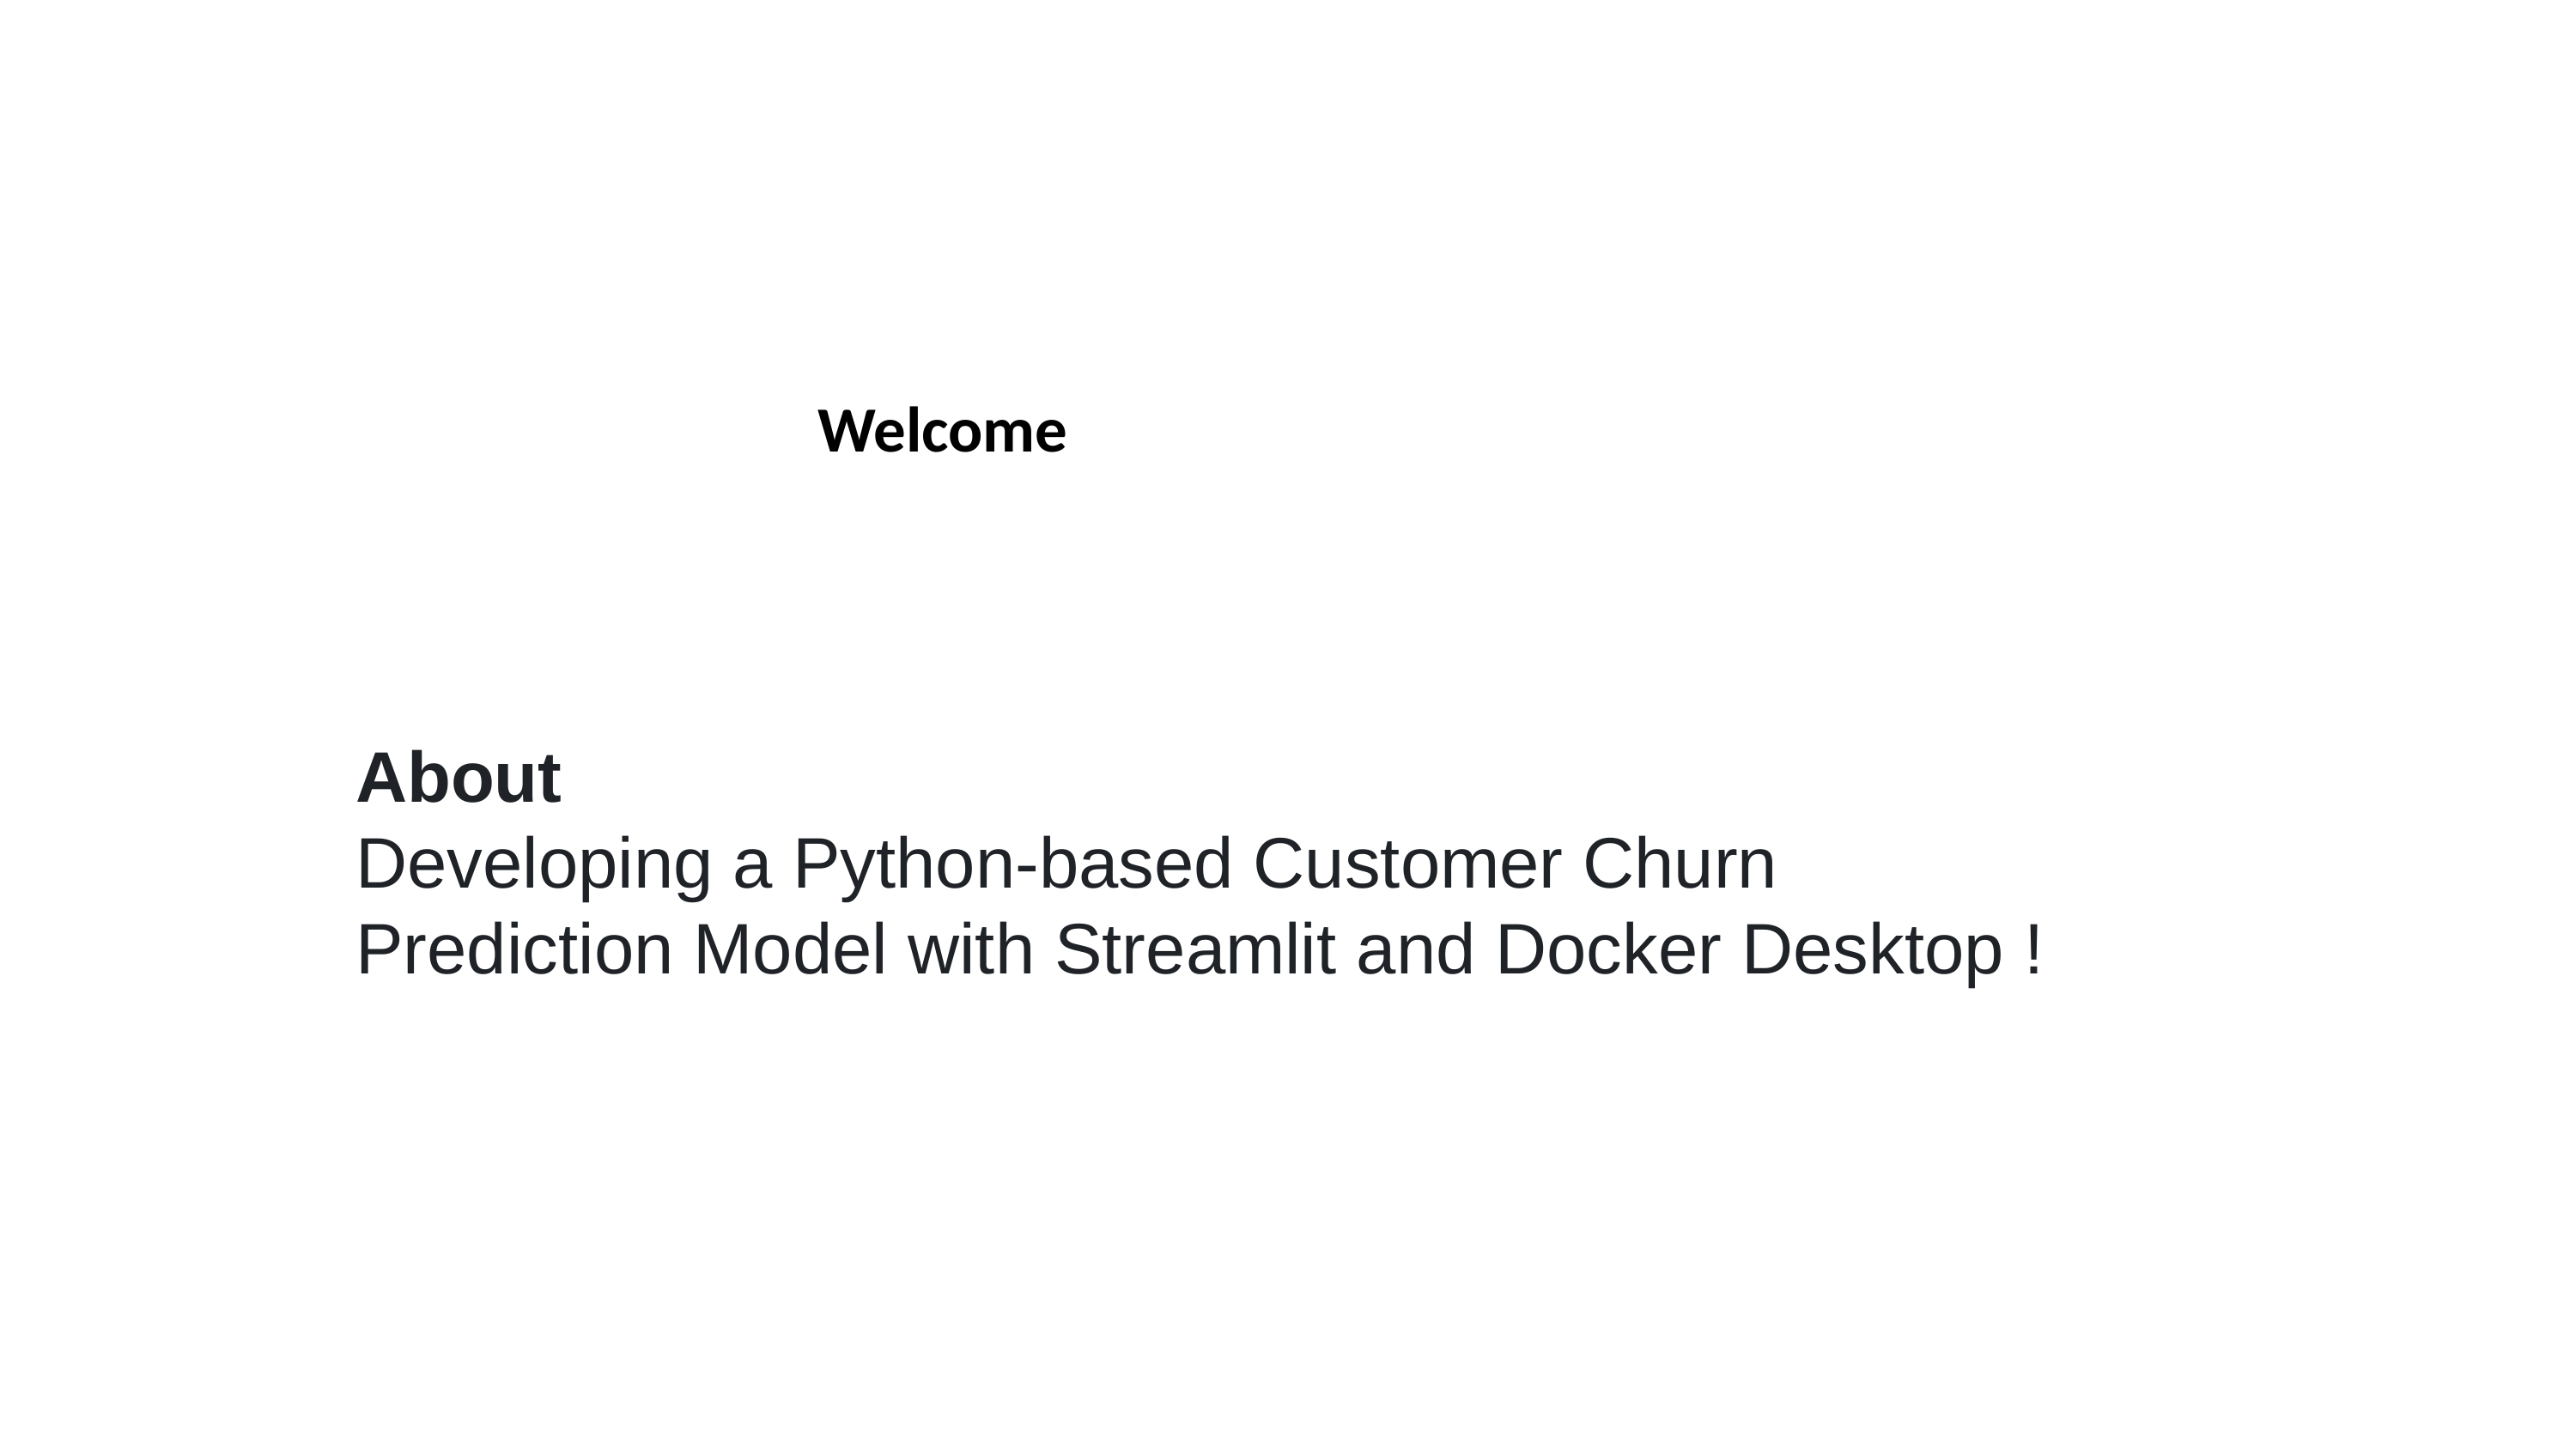

Welcome
About
Developing a Python-based Customer Churn Prediction Model with Streamlit and Docker Desktop !